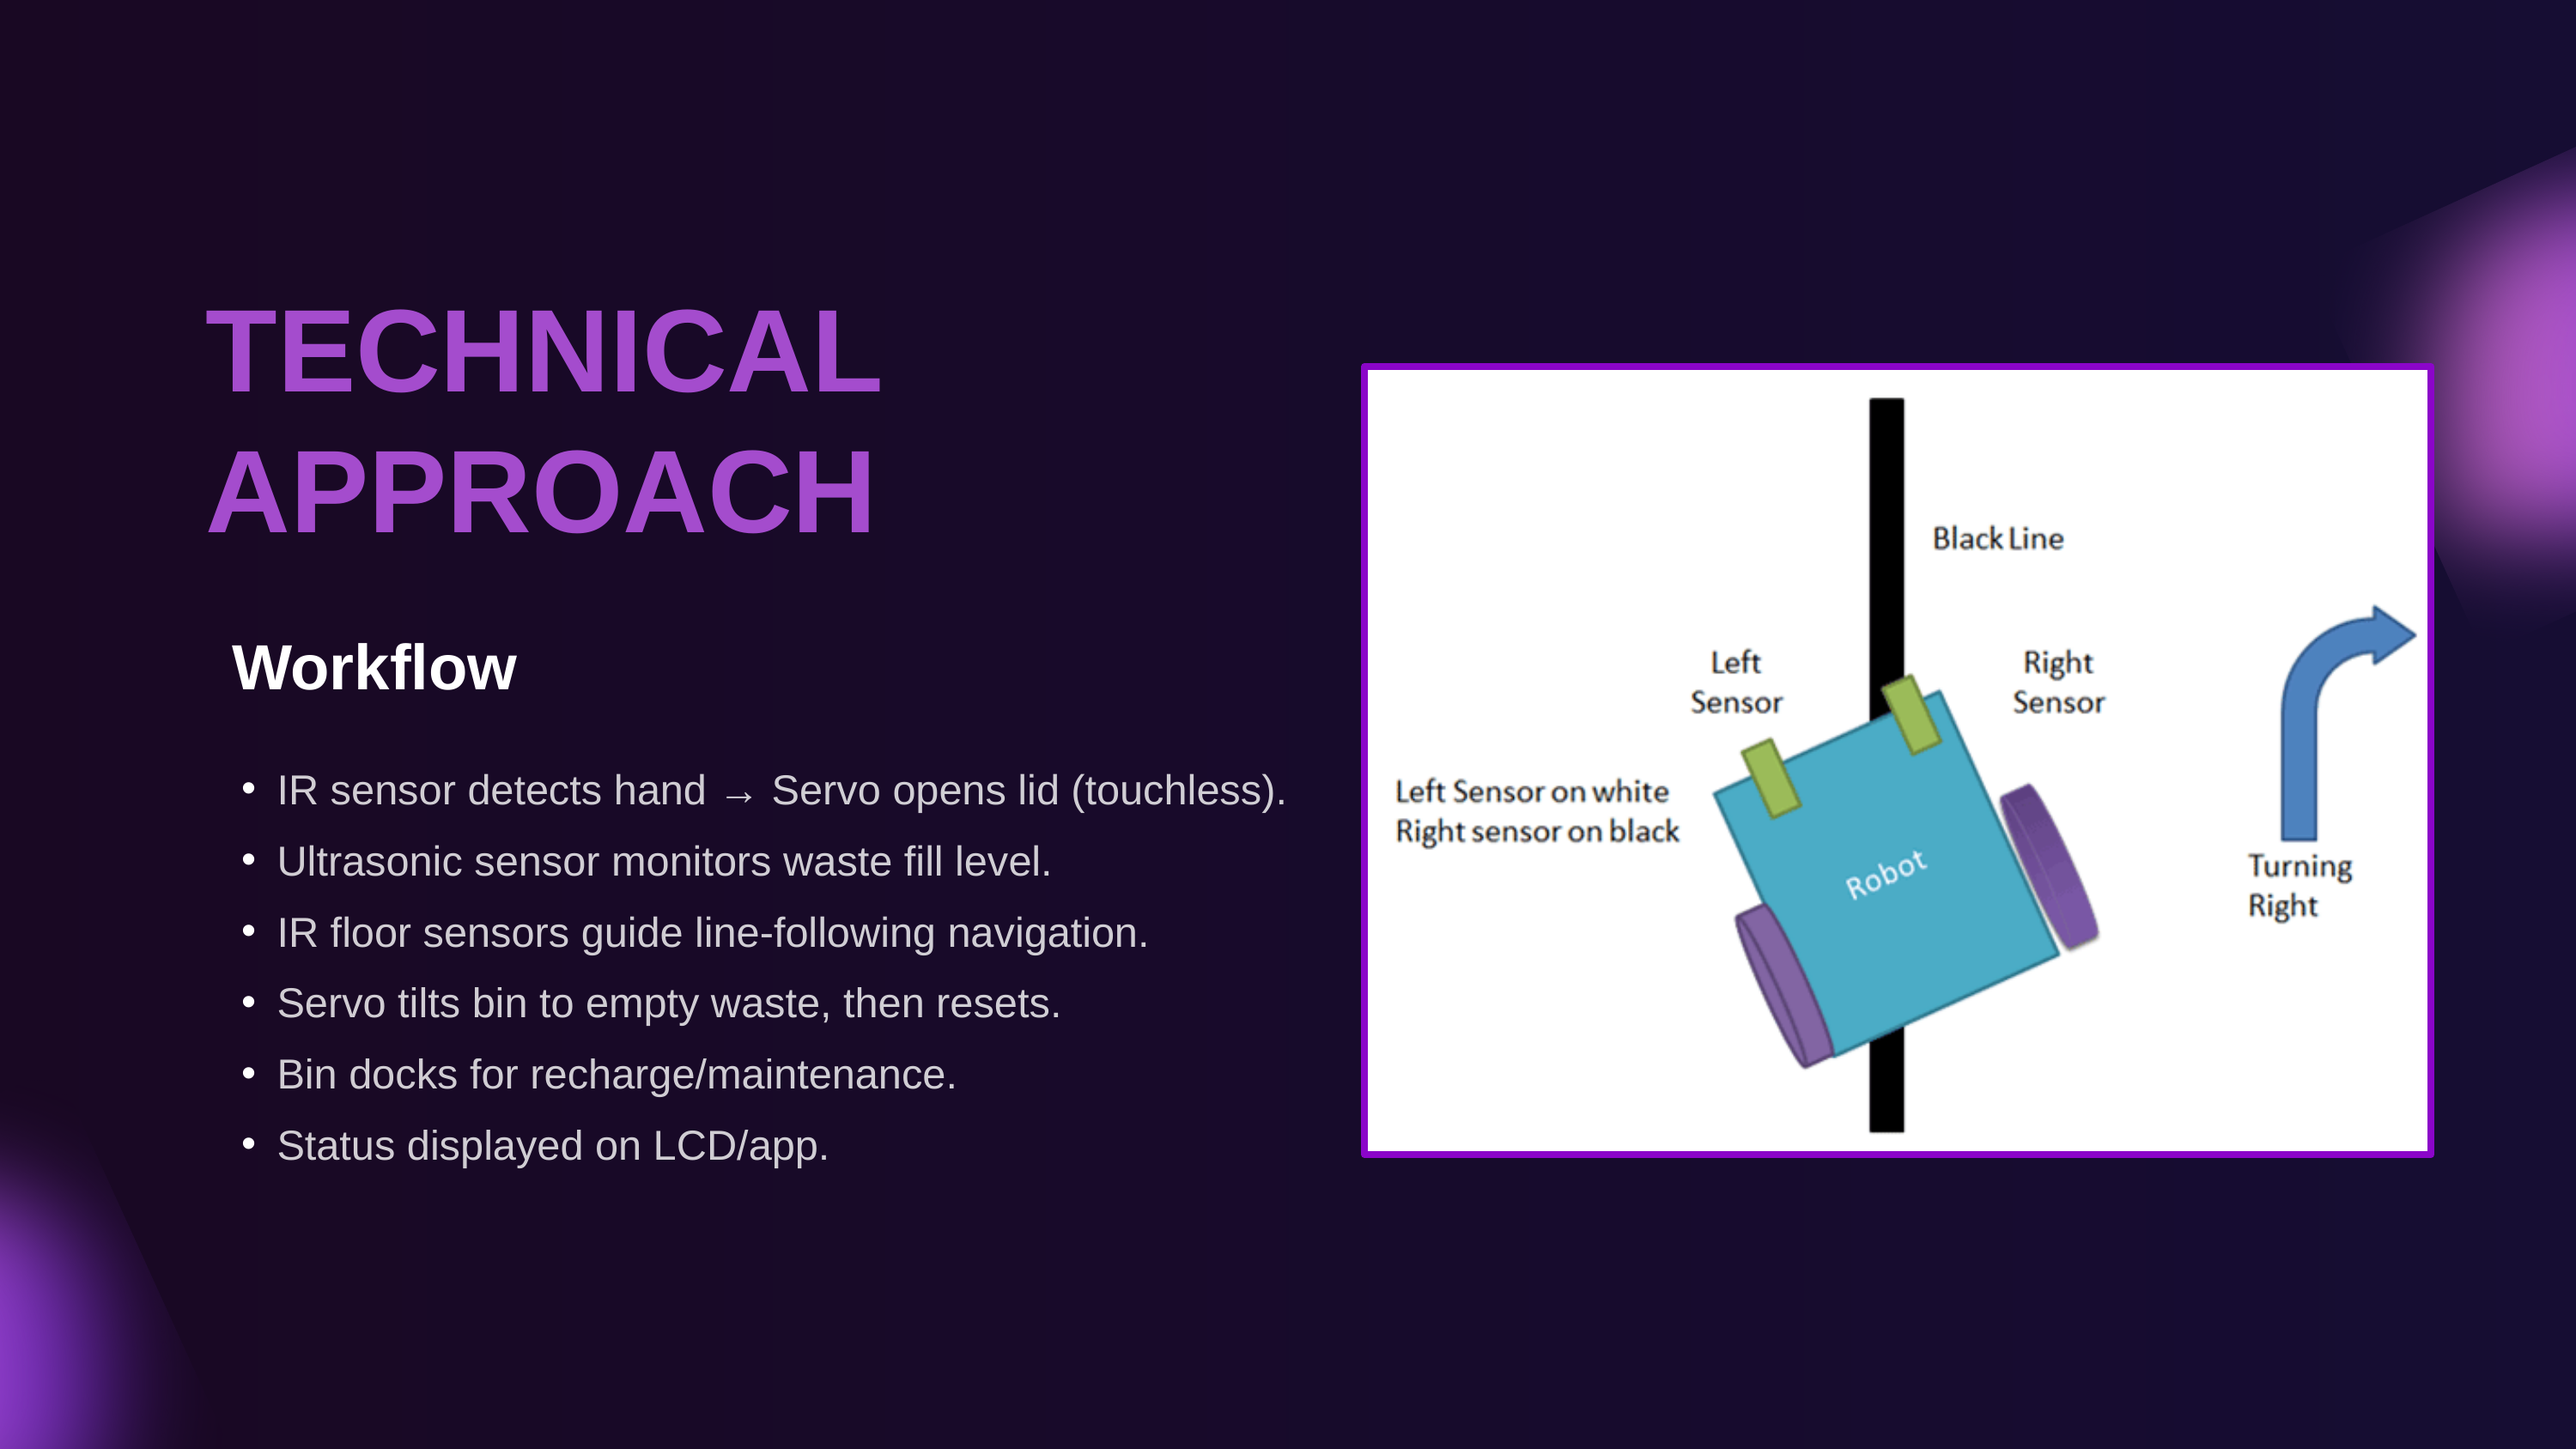

TECHNICAL APPROACH

Workflow
IR sensor detects hand → Servo opens lid (touchless).
Ultrasonic sensor monitors waste fill level.
IR floor sensors guide line-following navigation.
Servo tilts bin to empty waste, then resets.
Bin docks for recharge/maintenance.
Status displayed on LCD/app.